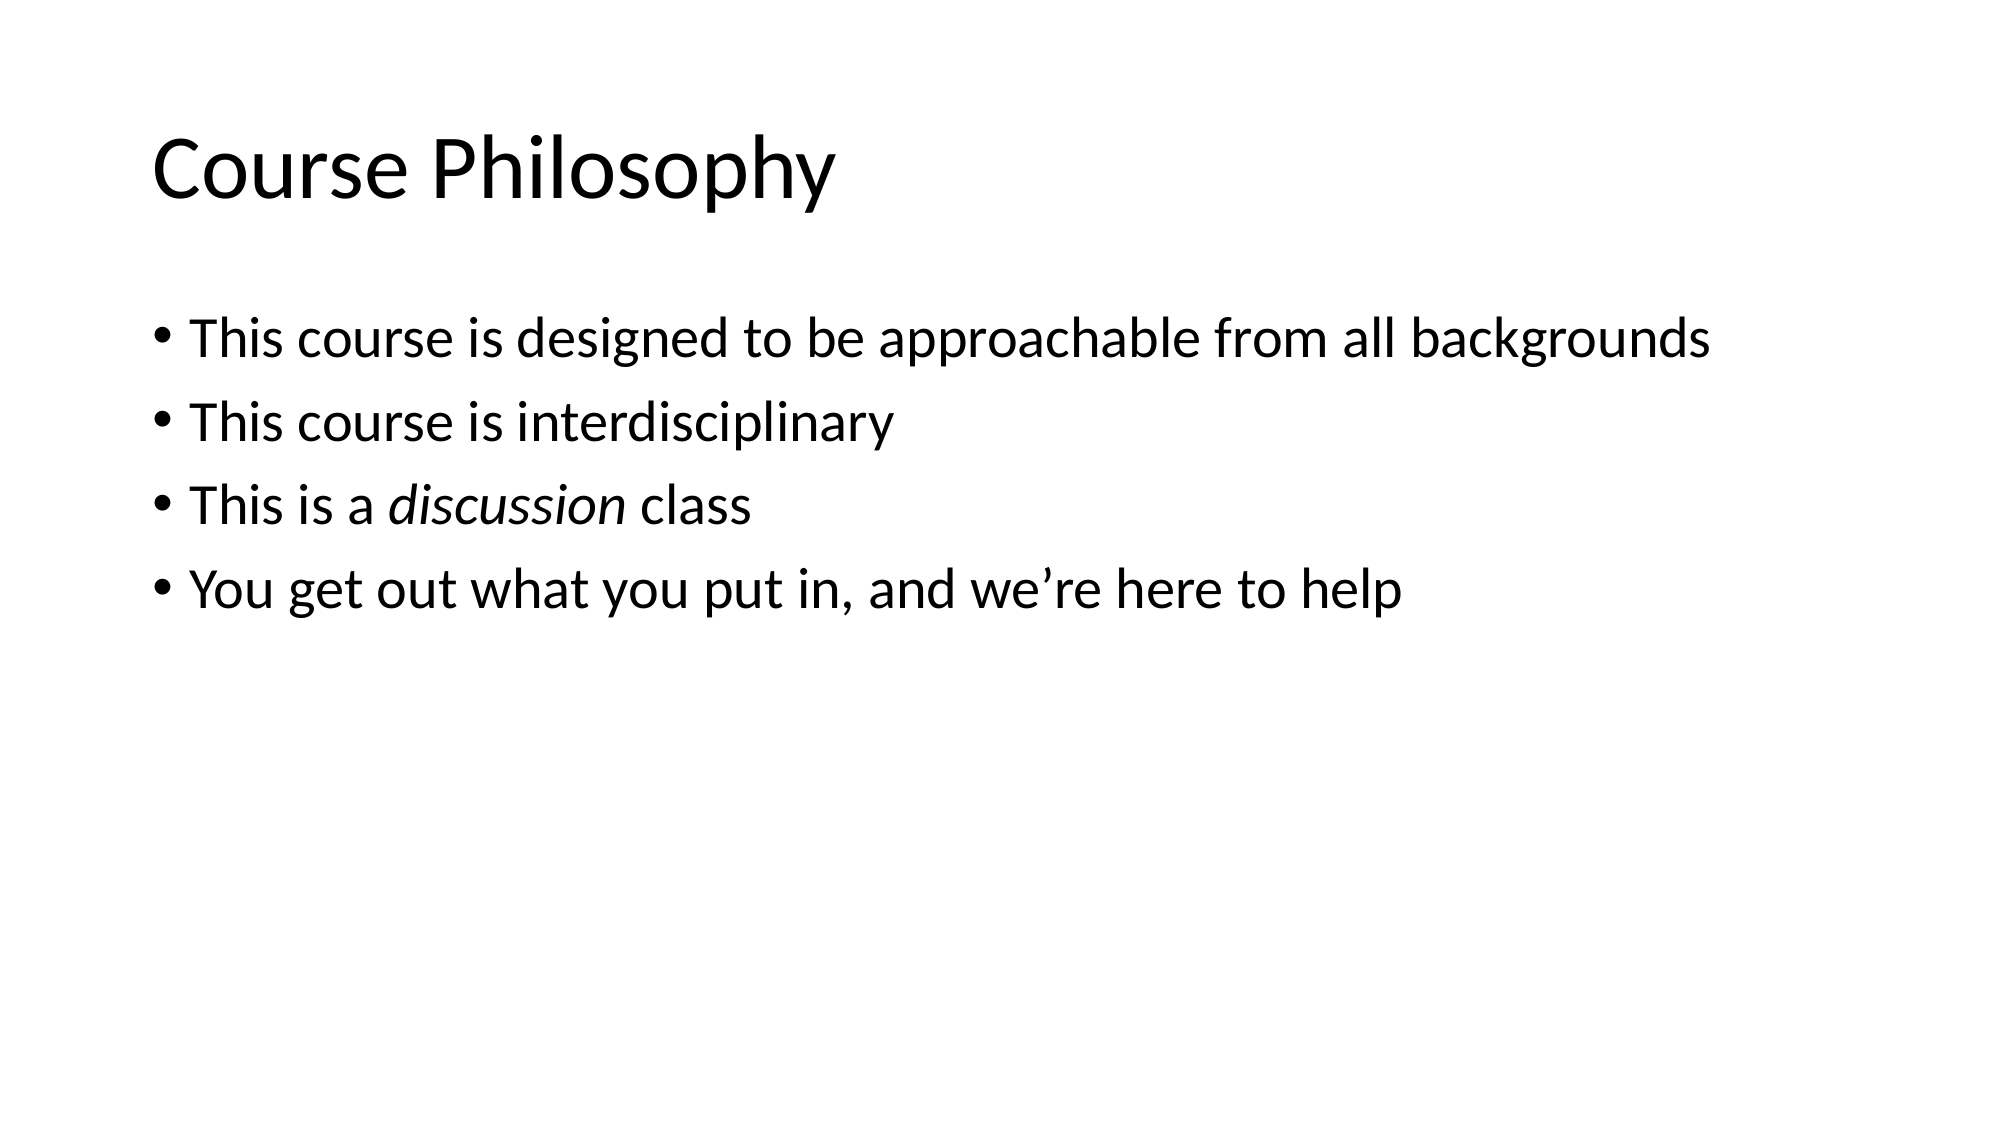

# Course Philosophy
This course is designed to be approachable from all backgrounds
This course is interdisciplinary
This is a discussion class
You get out what you put in, and we’re here to help